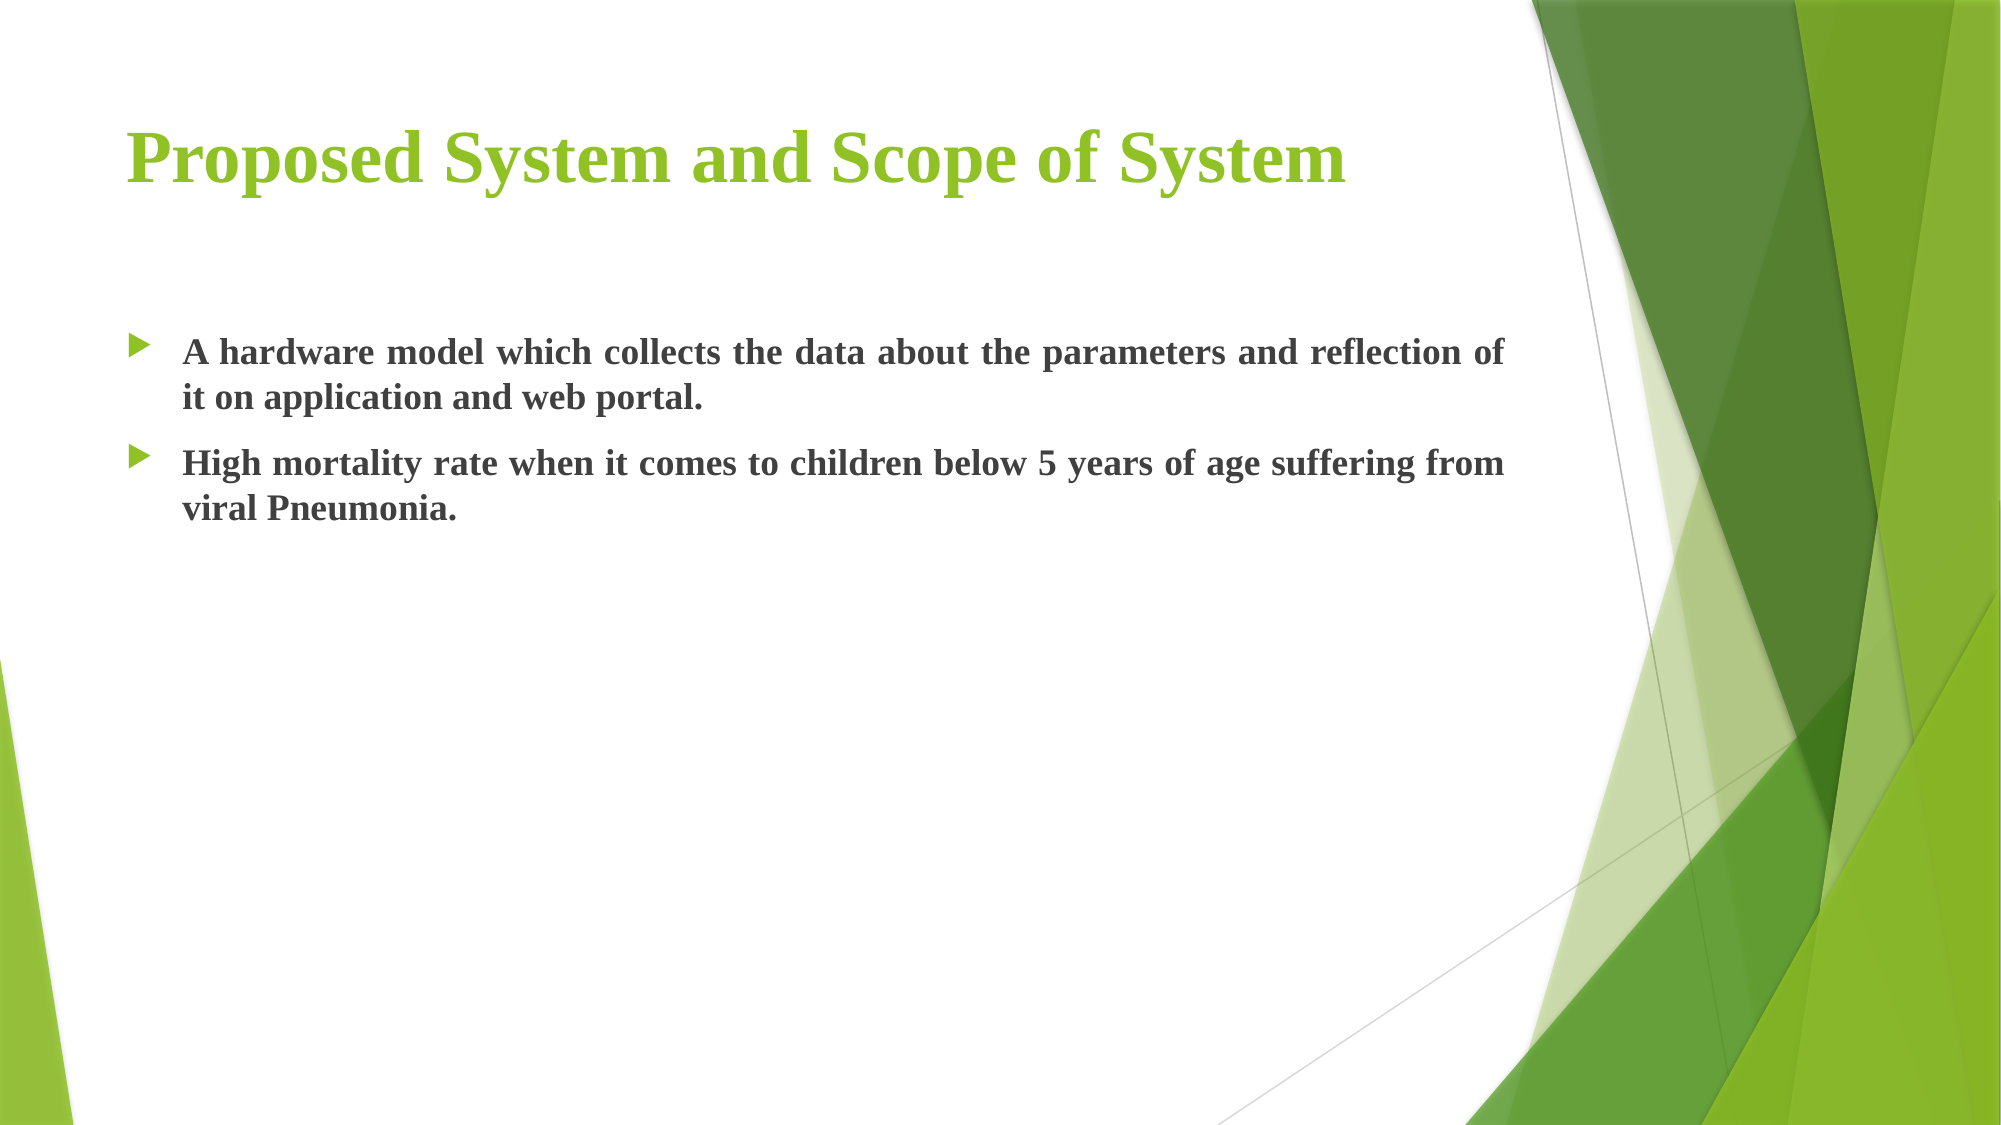

# Proposed System and Scope of System
A hardware model which collects the data about the parameters and reflection of it on application and web portal.
High mortality rate when it comes to children below 5 years of age suffering from viral Pneumonia.